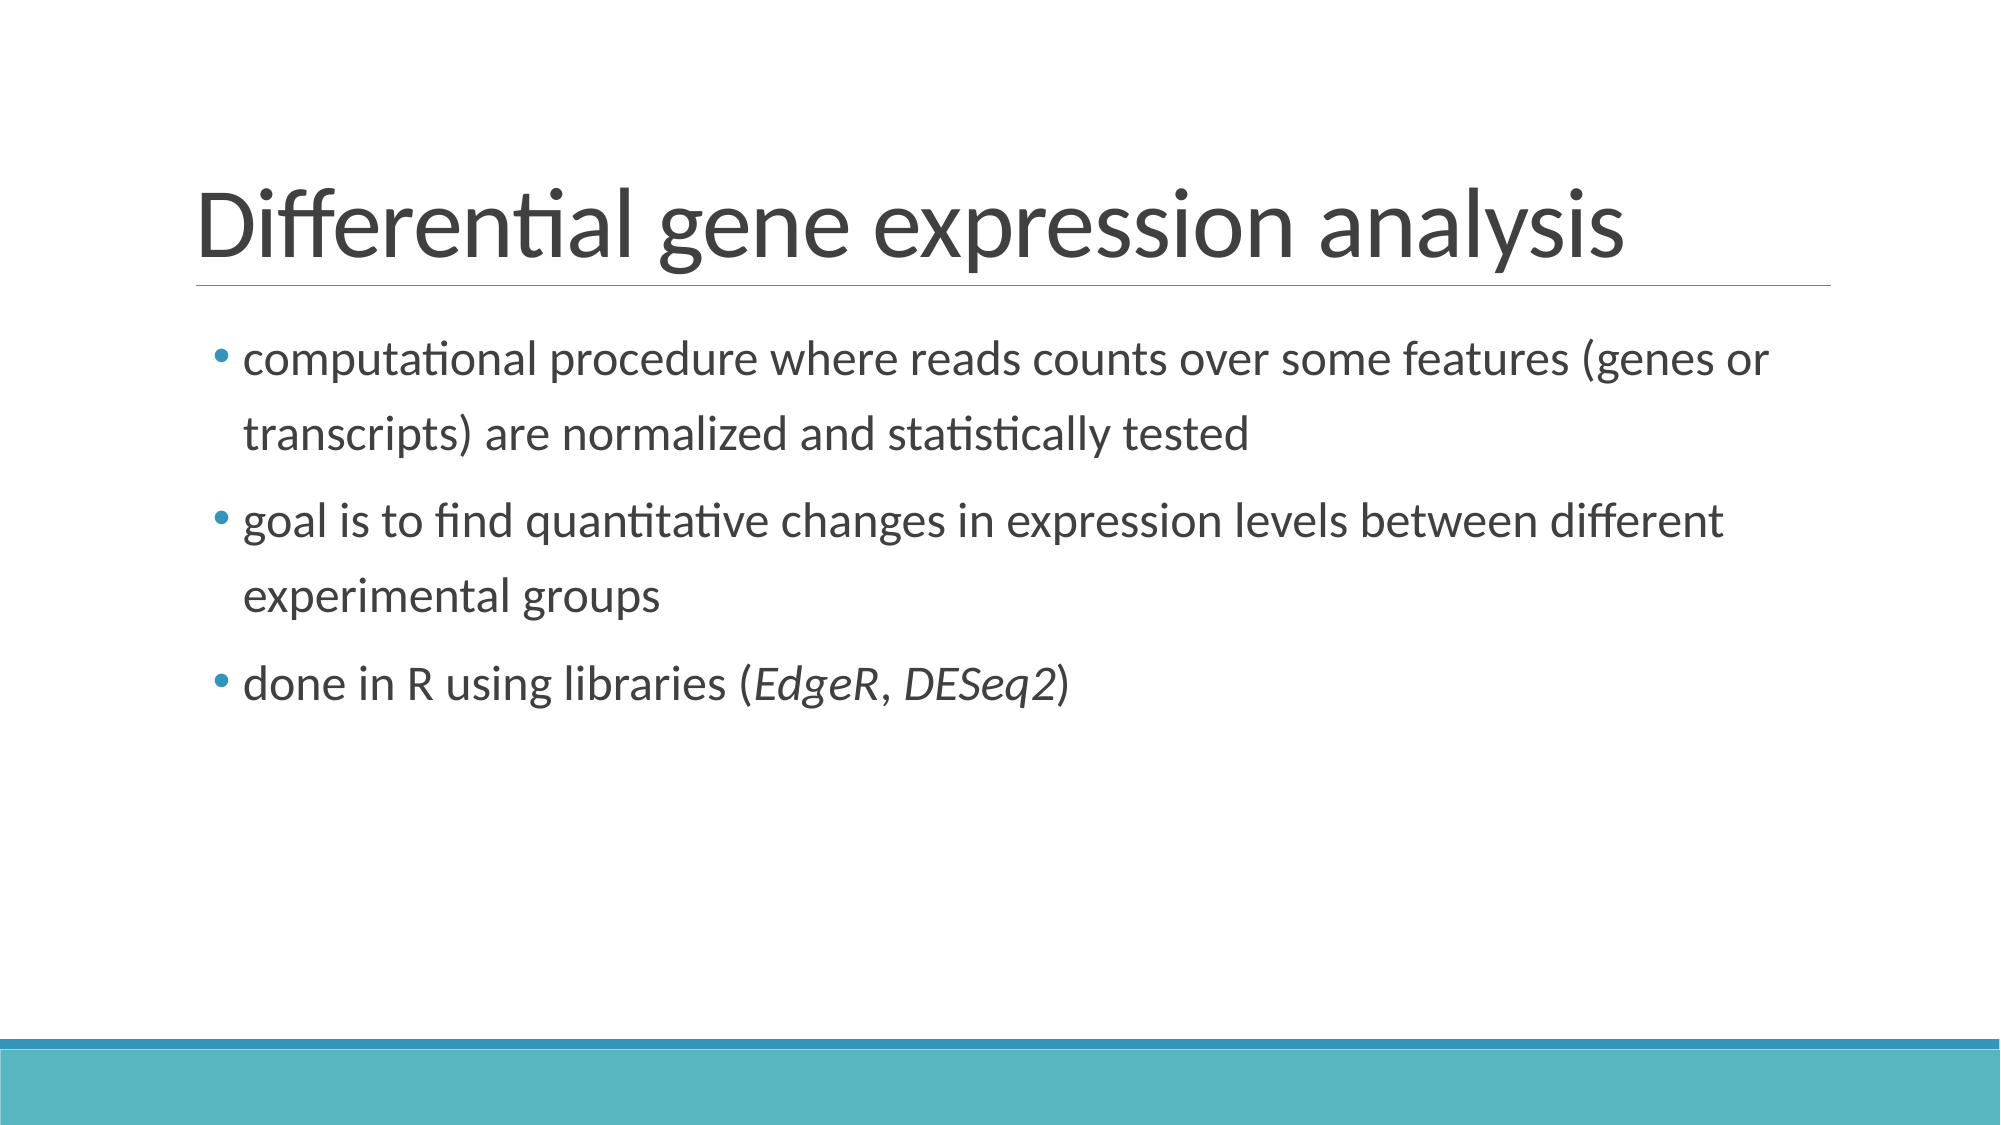

# Differential gene expression analysis
computational procedure where reads counts over some features (genes or transcripts) are normalized and statistically tested
goal is to find quantitative changes in expression levels between different experimental groups
done in R using libraries (EdgeR, DESeq2)